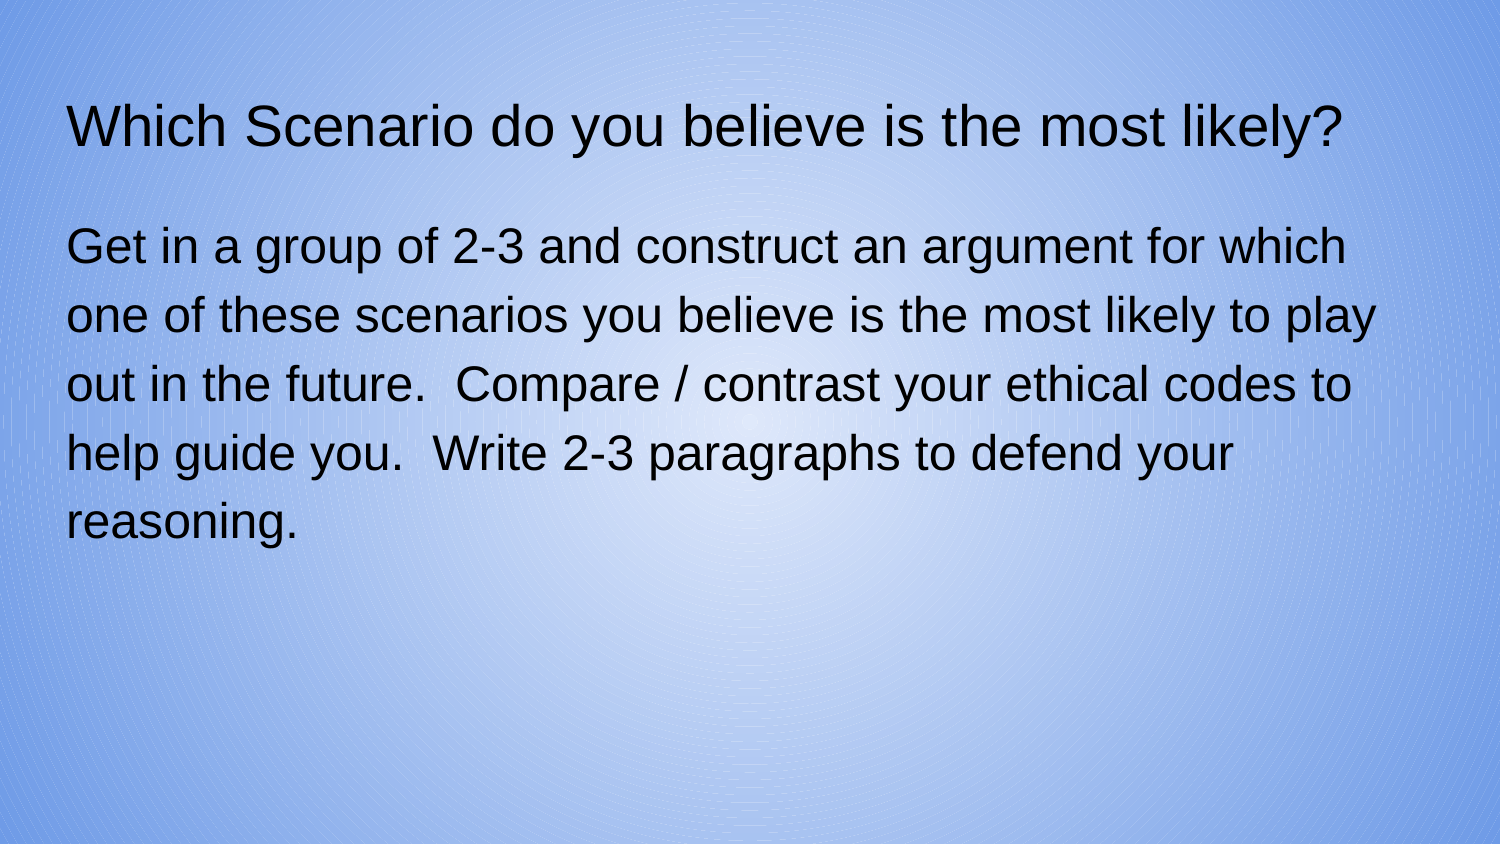

# Which Scenario do you believe is the most likely?
Get in a group of 2-3 and construct an argument for which one of these scenarios you believe is the most likely to play out in the future.  Compare / contrast your ethical codes to help guide you.  Write 2-3 paragraphs to defend your reasoning.